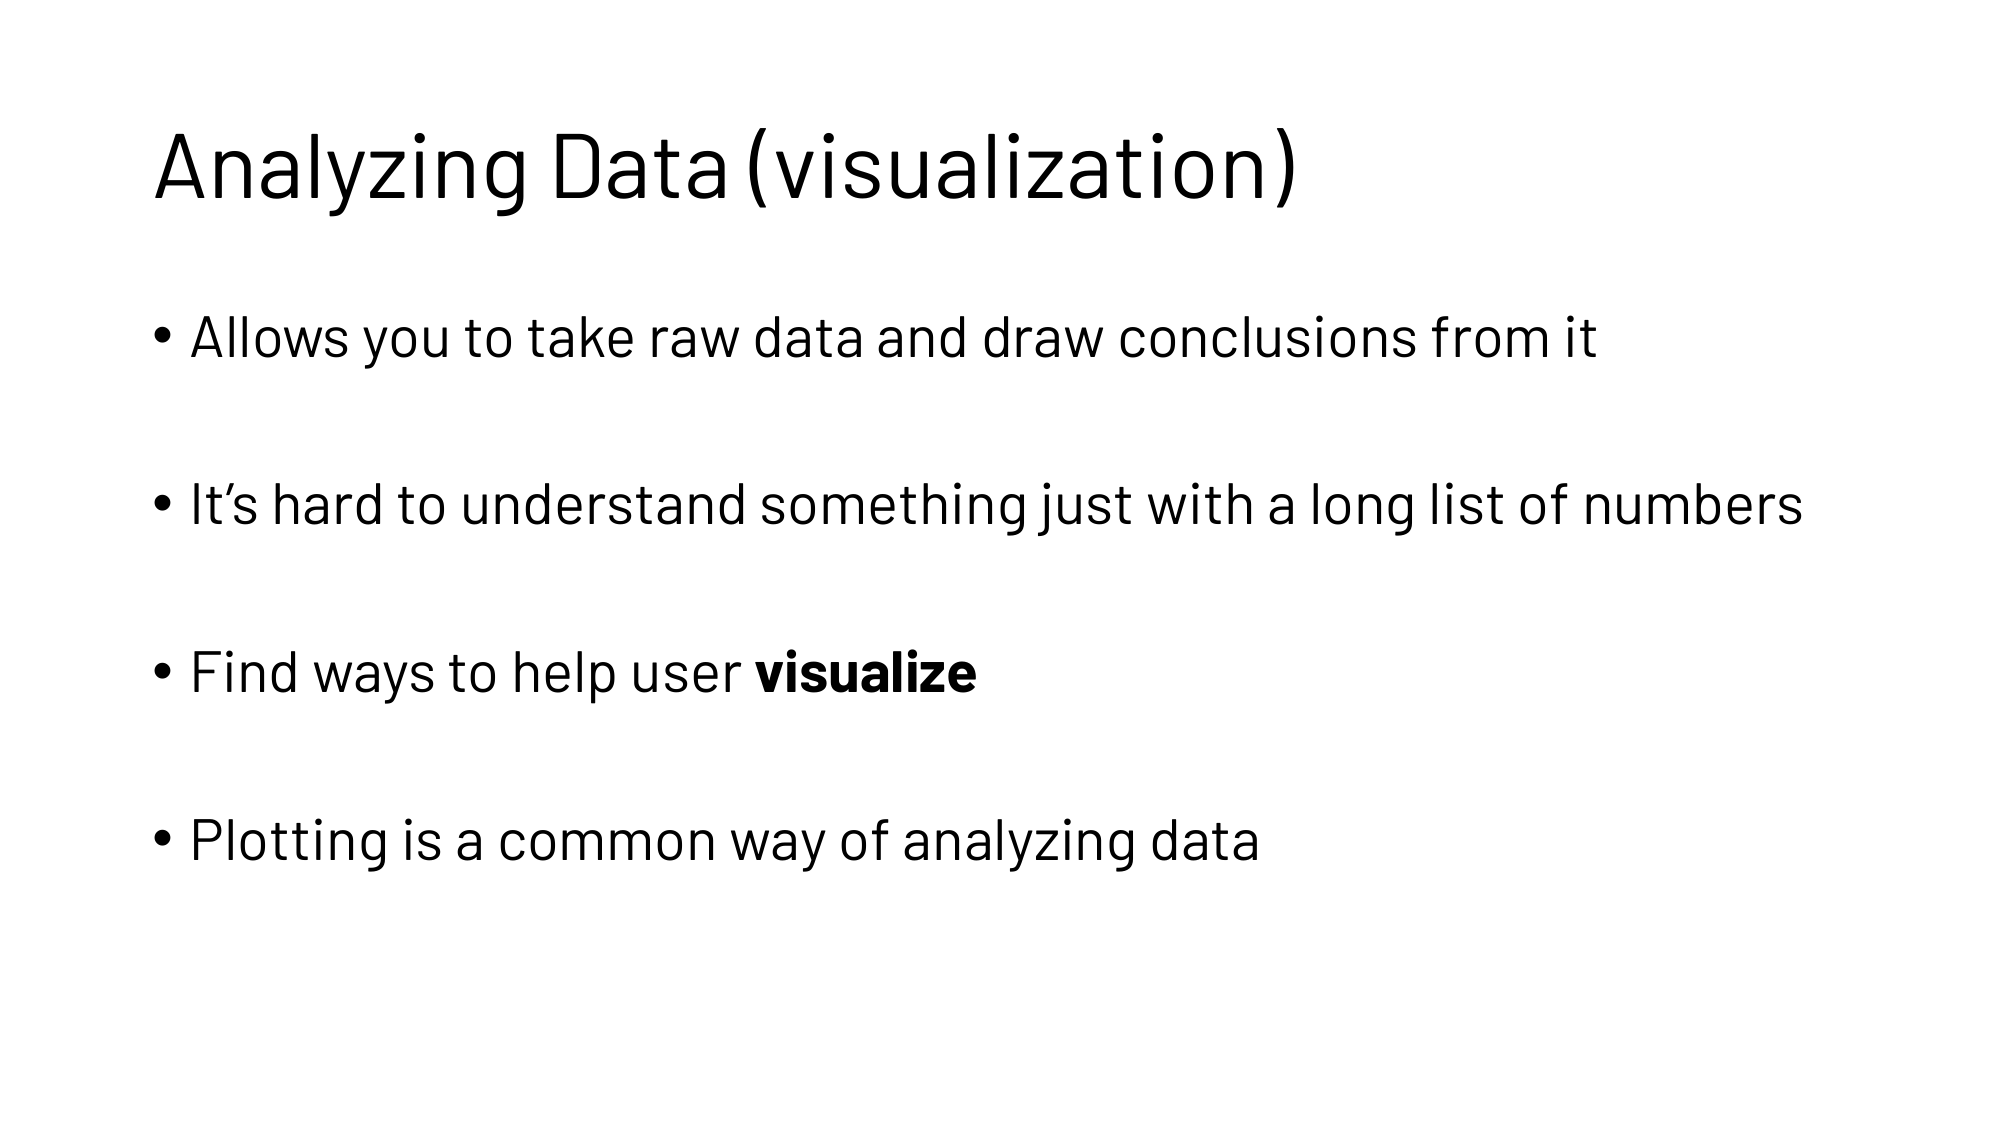

# Analyzing Data (visualization)
Allows you to take raw data and draw conclusions from it

It’s hard to understand something just with a long list of numbers

Find ways to help user visualize

Plotting is a common way of analyzing data